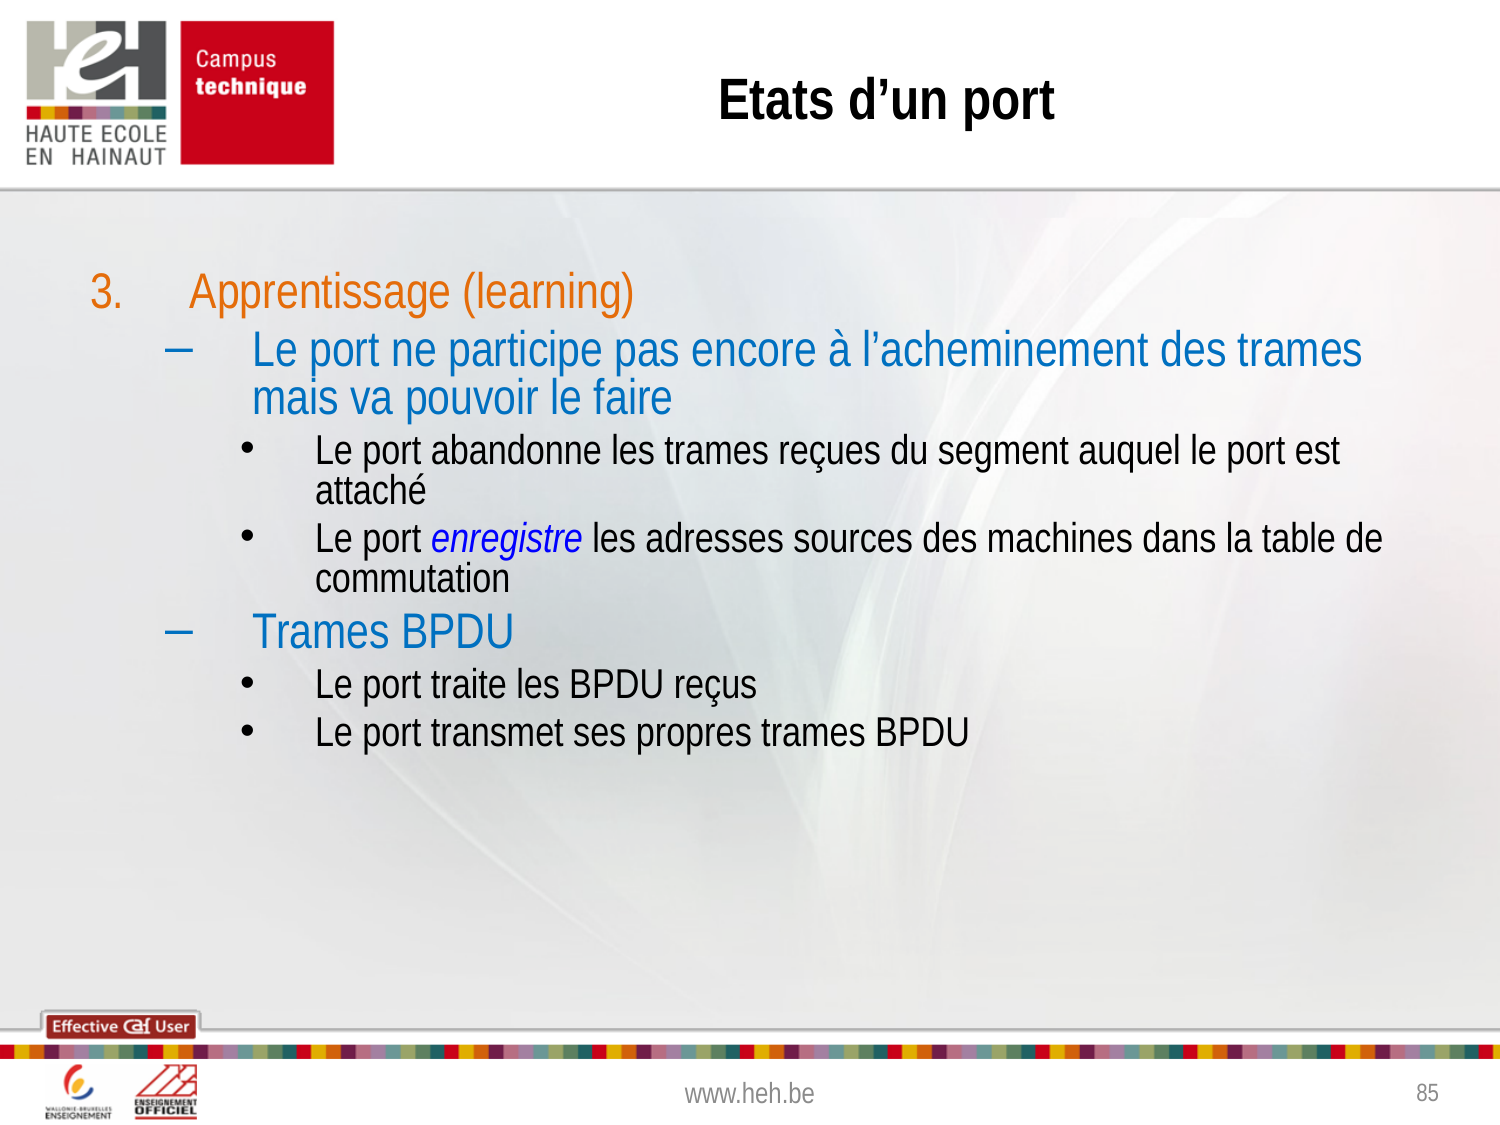

# Etats d’un port
Apprentissage (learning)
Le port ne participe pas encore à l’acheminement des trames mais va pouvoir le faire
Le port abandonne les trames reçues du segment auquel le port est attaché
Le port enregistre les adresses sources des machines dans la table de commutation
Trames BPDU
Le port traite les BPDU reçus
Le port transmet ses propres trames BPDU
www.heh.be
85